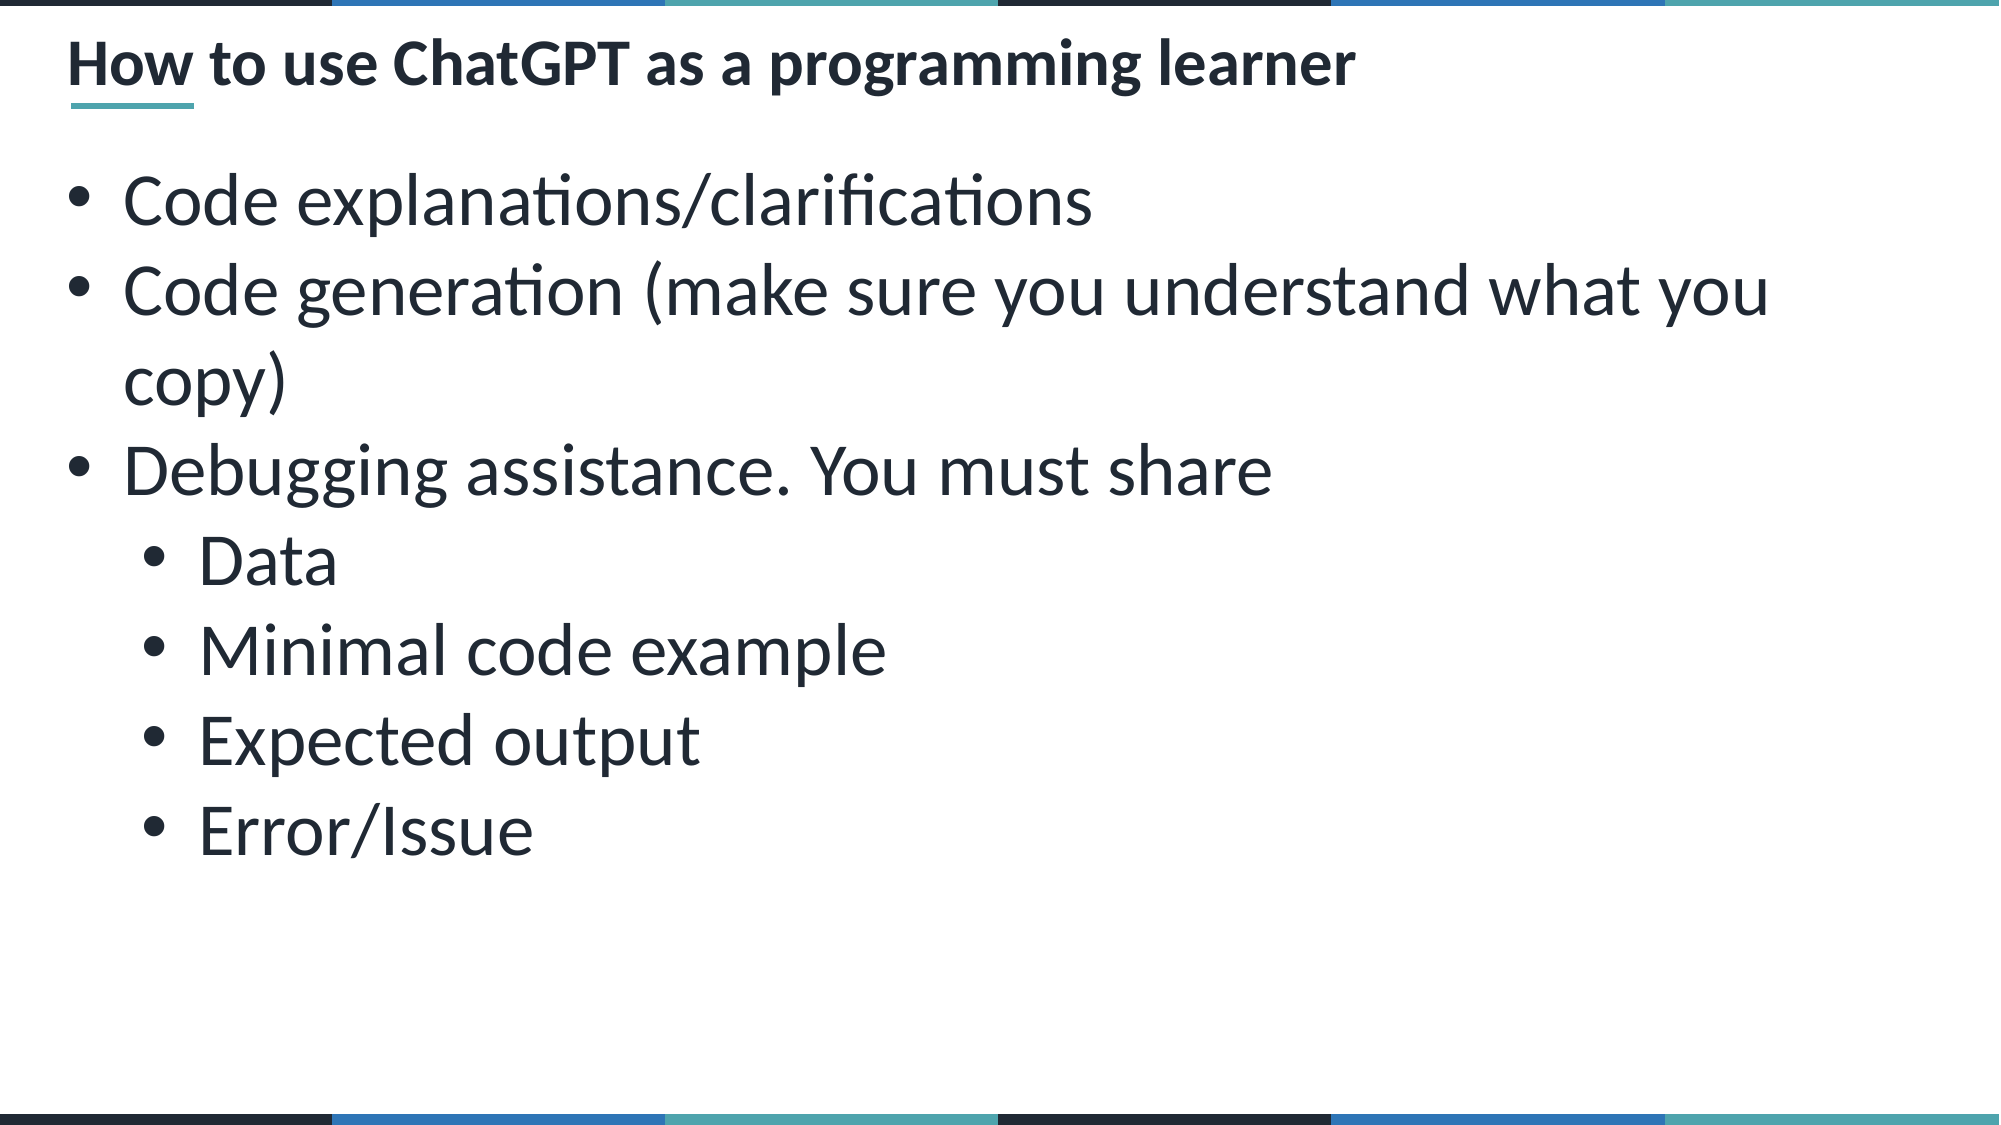

# How to use ChatGPT as a programming learner
Code explanations/clarifications
Code generation (make sure you understand what you copy)
Debugging assistance. You must share
Data
Minimal code example
Expected output
Error/Issue